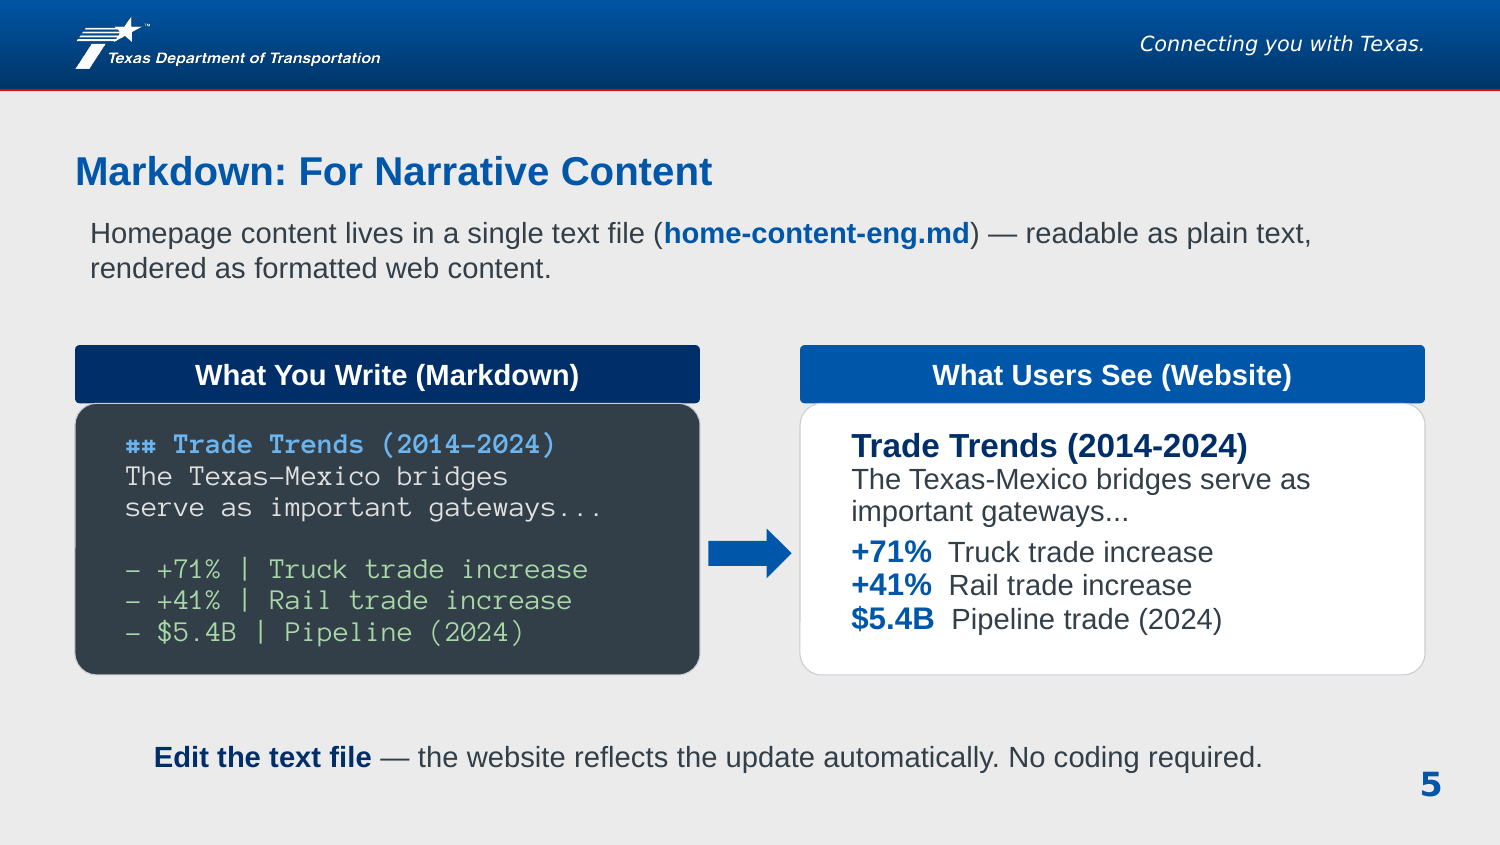

# Markdown: For Narrative Content
Homepage content lives in a single text file (home-content-eng.md) — readable as plain text, rendered as formatted web content.
What You Write (Markdown)
What Users See (Website)
## Trade Trends (2014-2024)
The Texas-Mexico bridges
serve as important gateways...

- +71% | Truck trade increase
- +41% | Rail trade increase
- $5.4B | Pipeline (2024)
Trade Trends (2014-2024)
The Texas-Mexico bridges serve as important gateways...
+71%  Truck trade increase
+41%  Rail trade increase
$5.4B  Pipeline trade (2024)

Edit the text file — the website reflects the update automatically. No coding required.